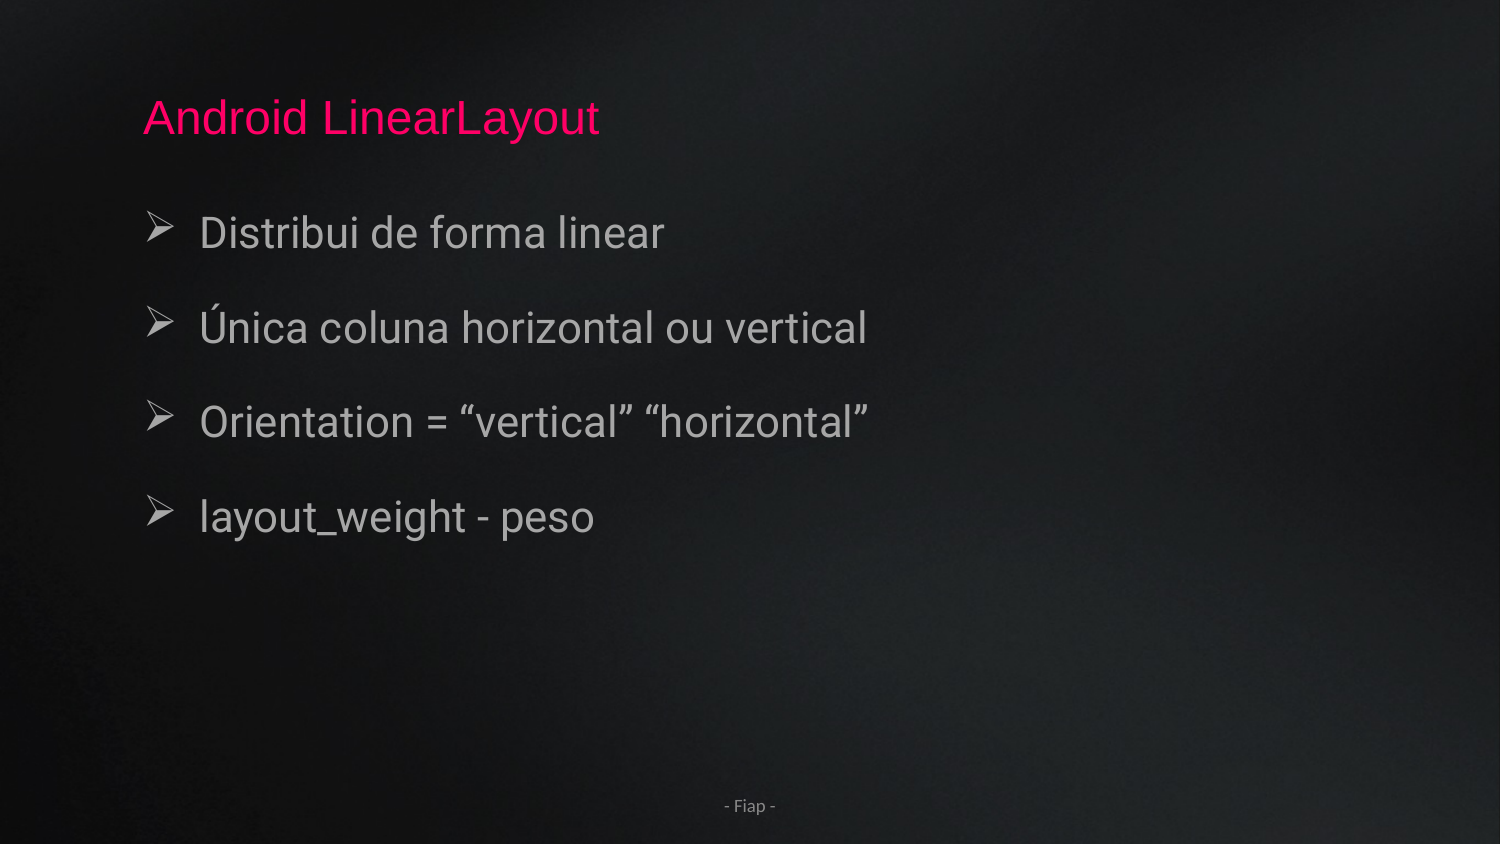

# Android LinearLayout
Distribui de forma linear

Única coluna horizontal ou vertical

Orientation = “vertical” “horizontal”

layout_weight - peso
- Fiap -